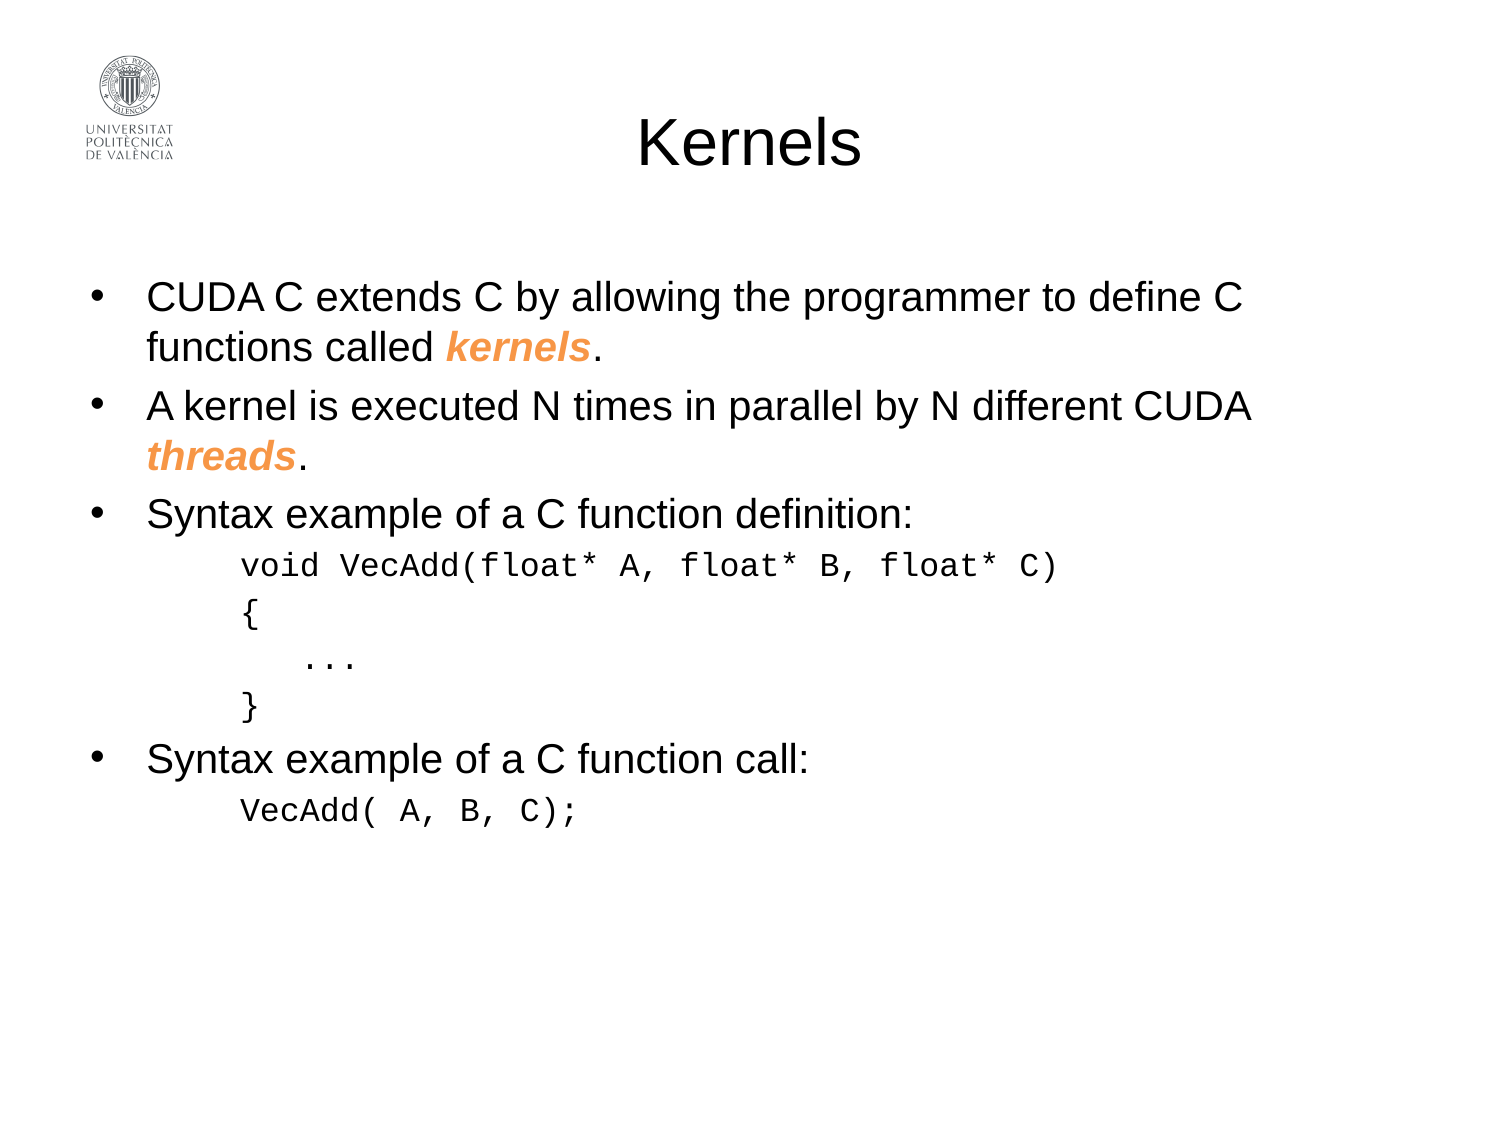

# Kernels
CUDA C extends C by allowing the programmer to define C functions called kernels.
A kernel is executed N times in parallel by N different CUDA threads.
Syntax example of a C function definition:
	void VecAdd(float* A, float* B, float* C)
	{
	   ...
	}
Syntax example of a C function call:
	VecAdd( A, B, C);